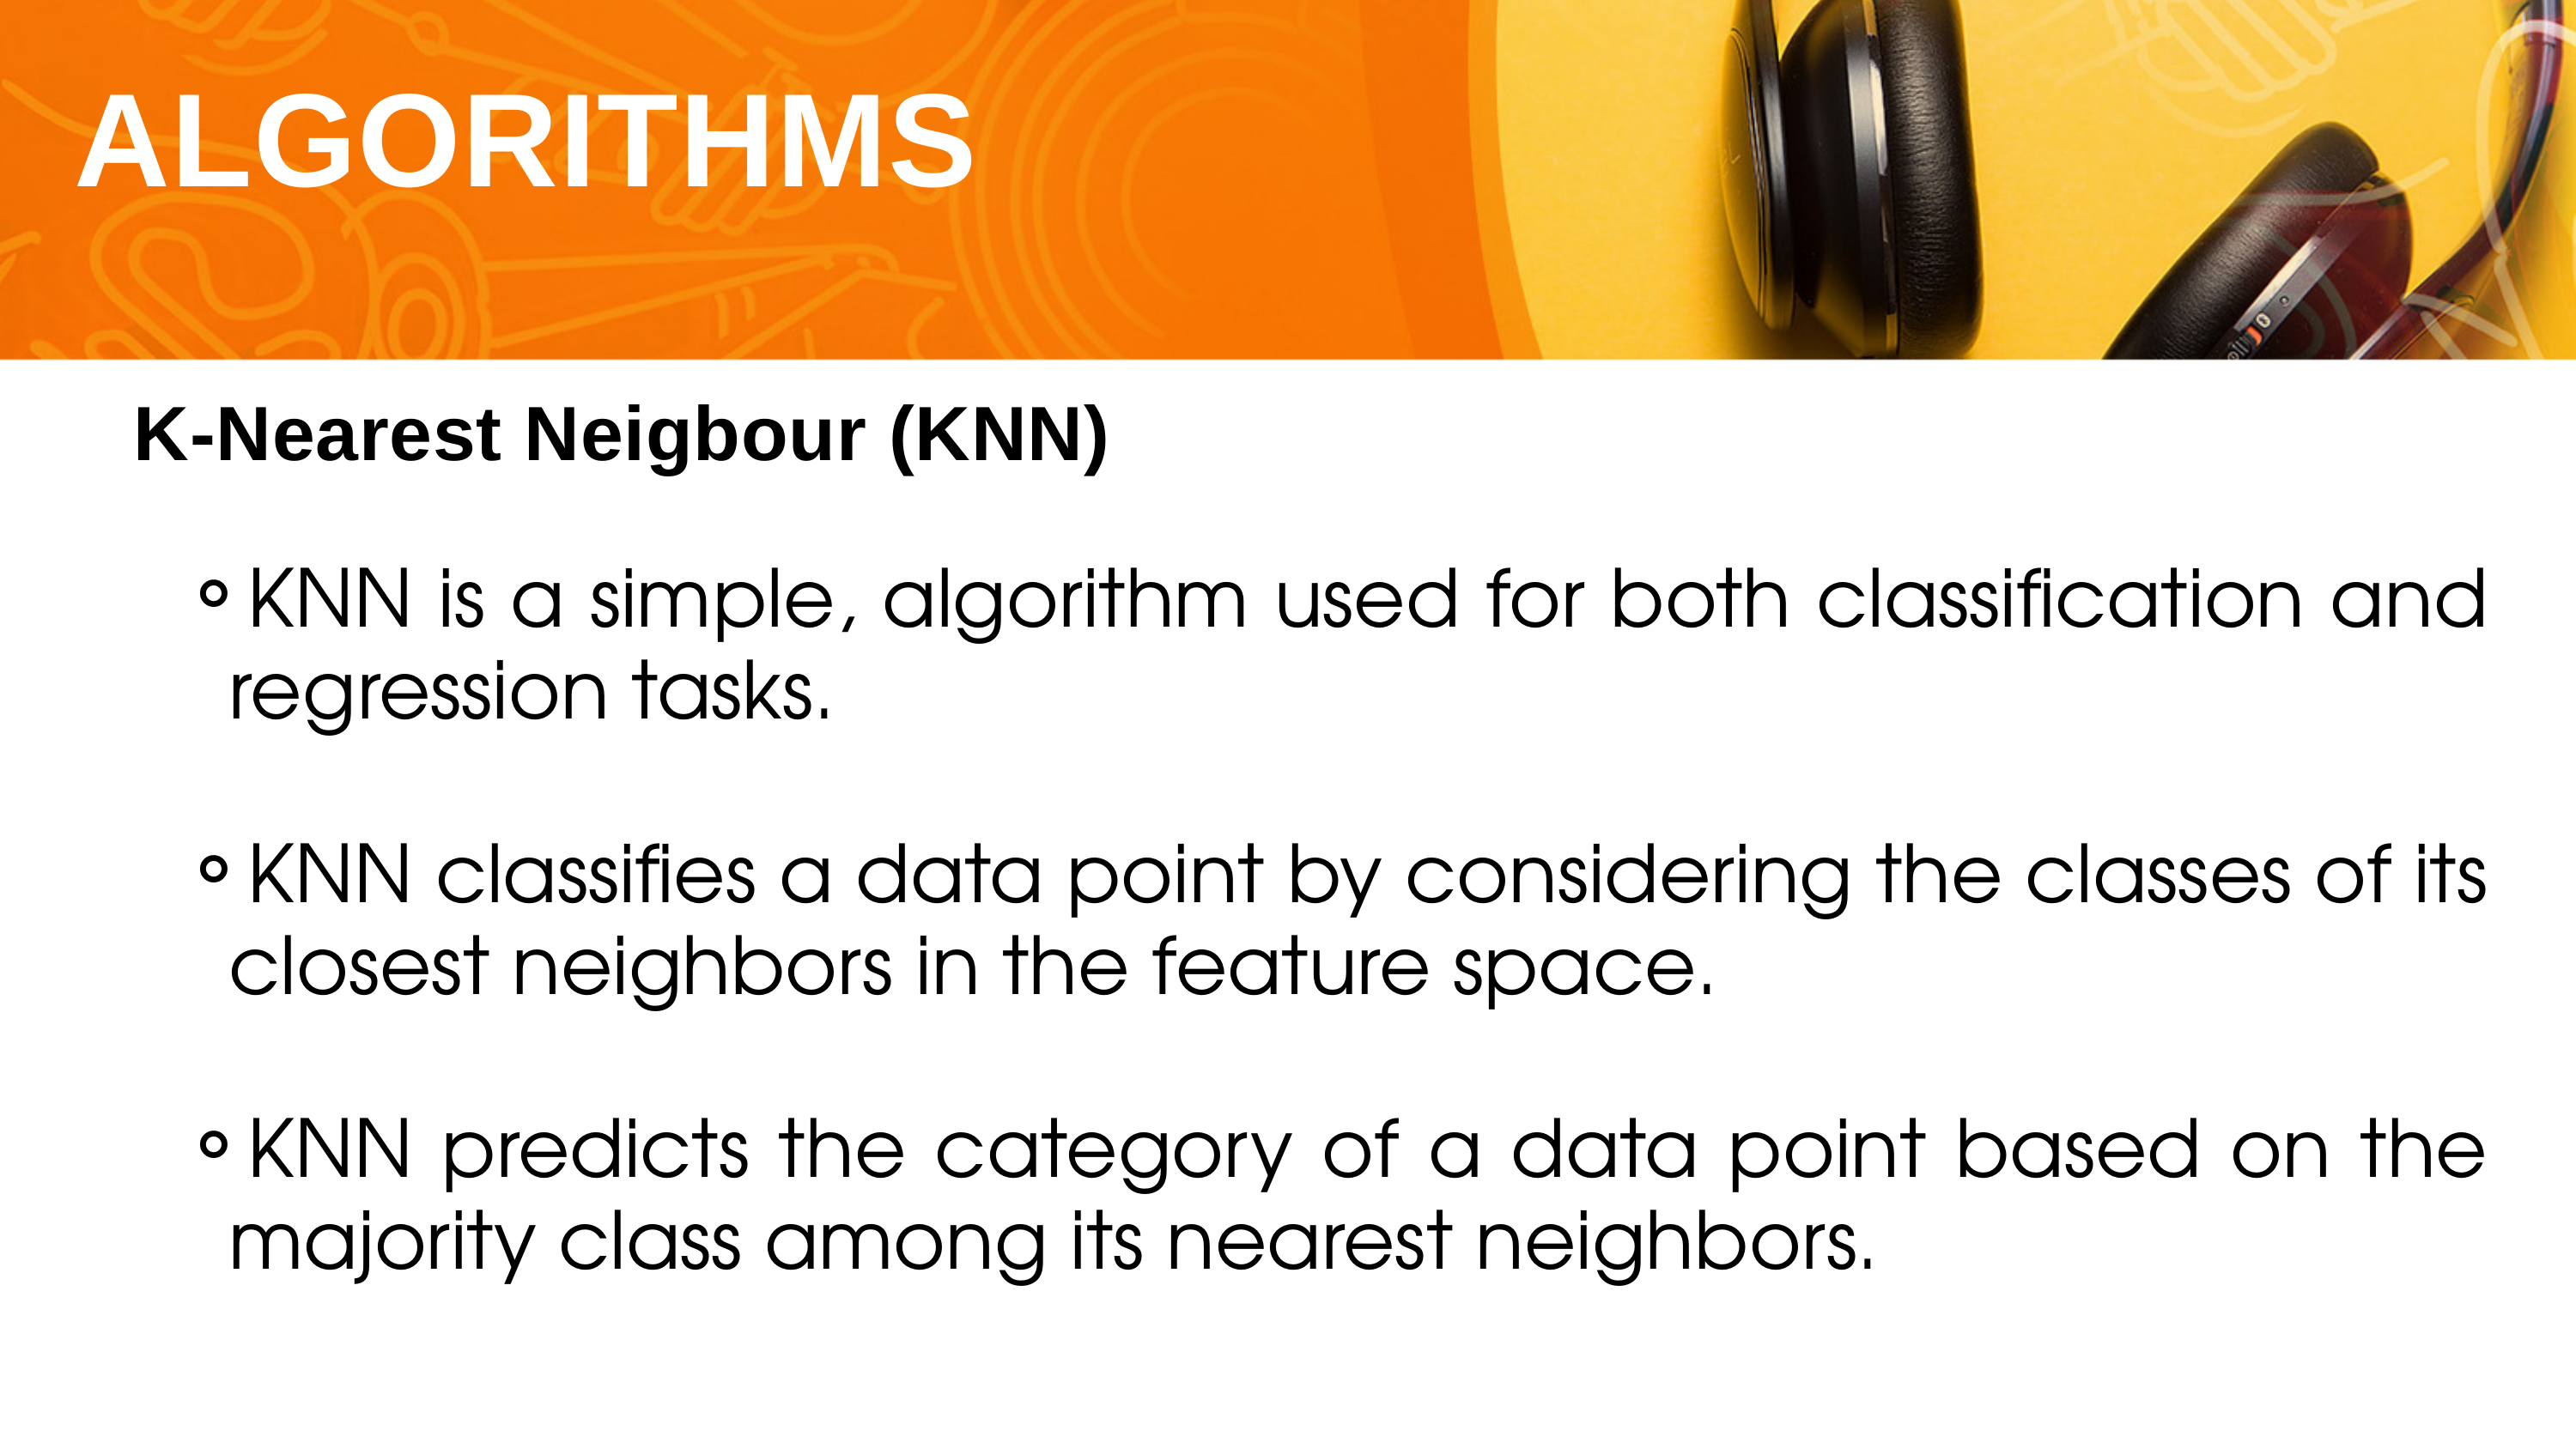

ALGORITHMS
K-Nearest Neigbour (KNN)
KNN is a simple, algorithm used for both classification and regression tasks.

KNN classifies a data point by considering the classes of its closest neighbors in the feature space.

KNN predicts the category of a data point based on the majority class among its nearest neighbors.